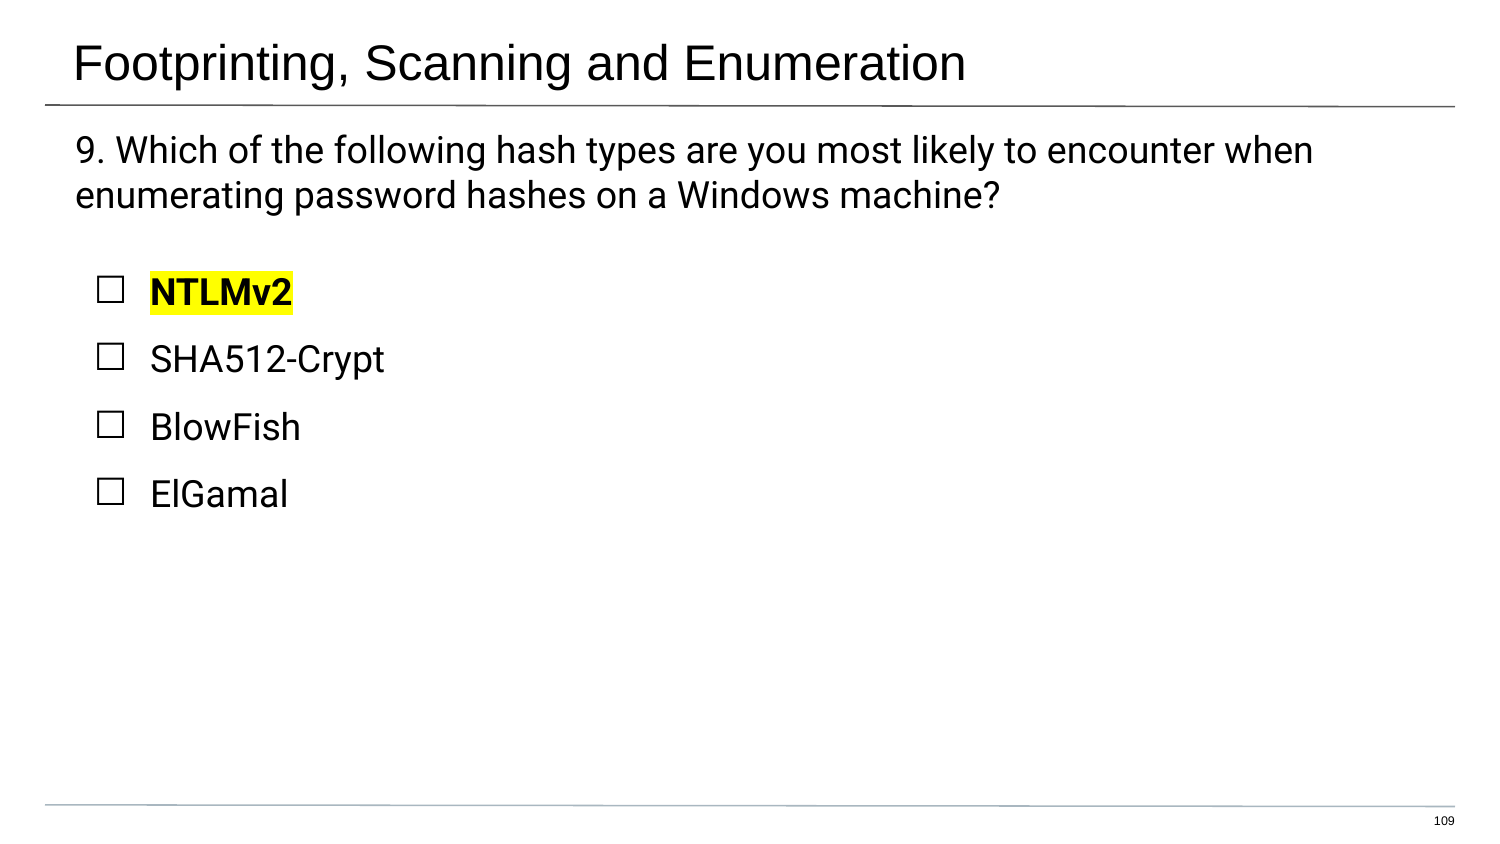

# Footprinting, Scanning and Enumeration
9. Which of the following hash types are you most likely to encounter when enumerating password hashes on a Windows machine?
NTLMv2
SHA512-Crypt
BlowFish
ElGamal

109